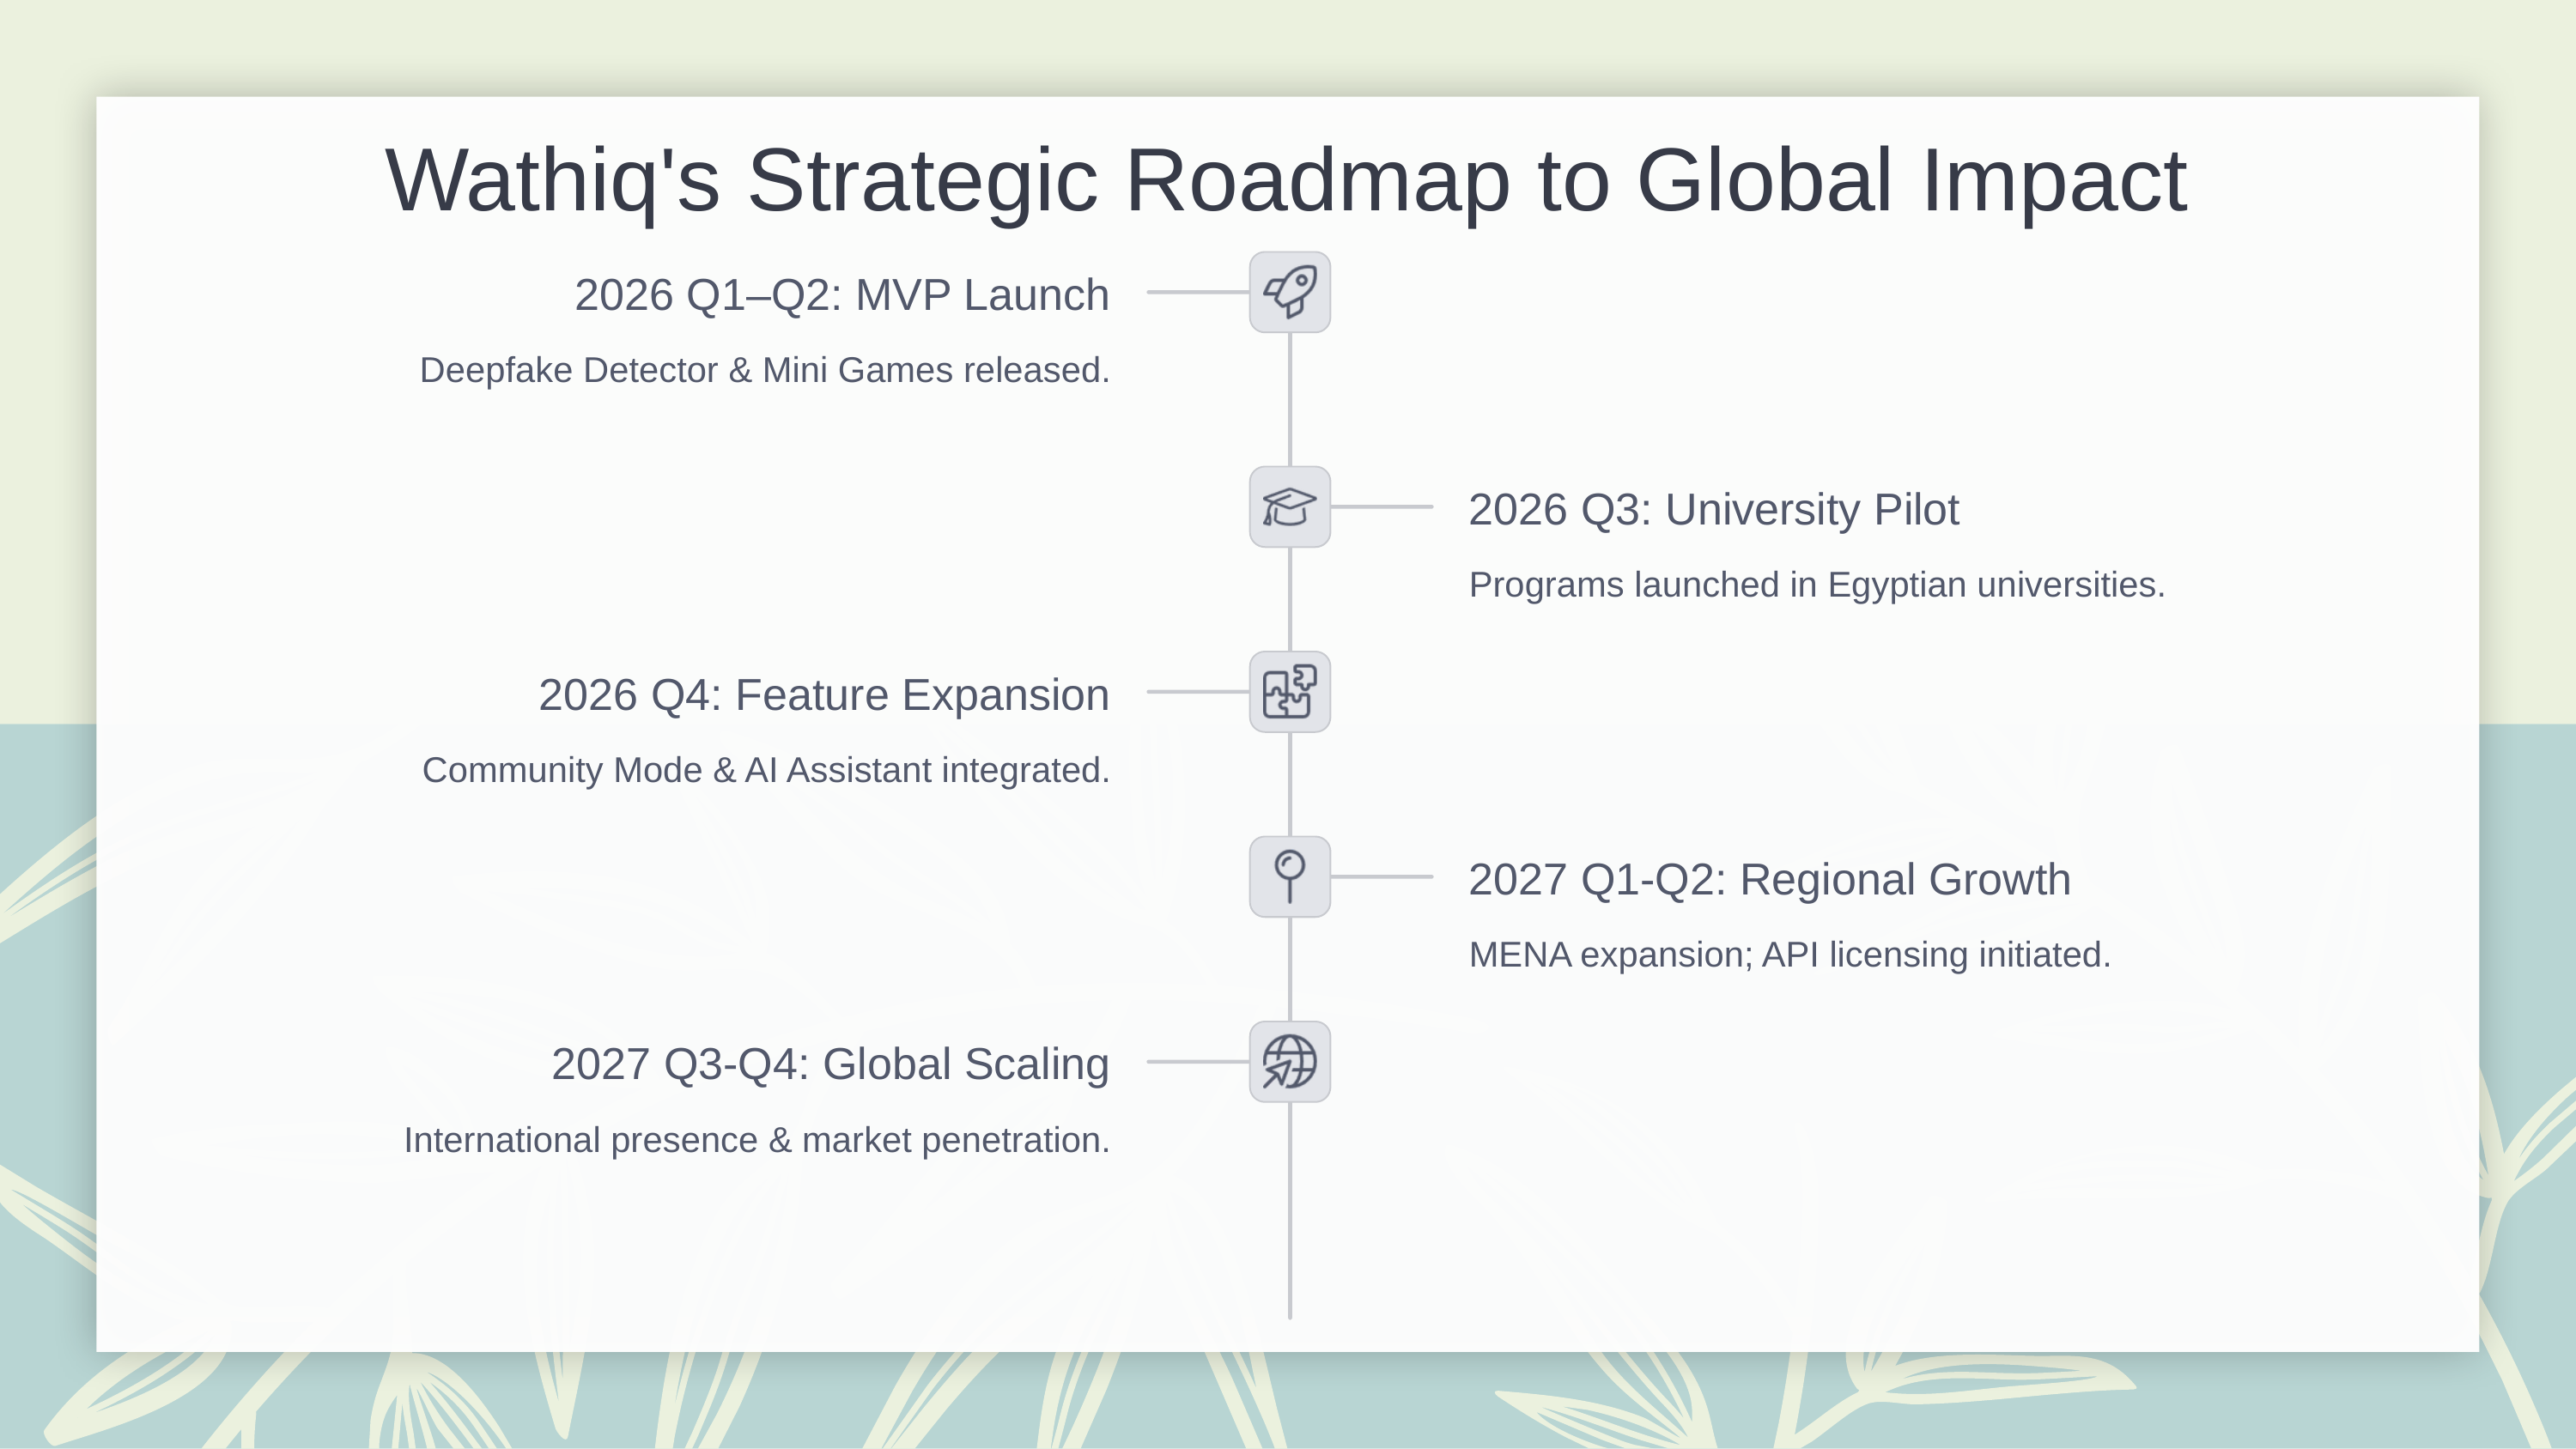

Wathiq's Strategic Roadmap to Global Impact

2026 Q1–Q2: MVP Launch

Deepfake Detector & Mini Games released.

2026 Q3: University Pilot

Programs launched in Egyptian universities.

2026 Q4: Feature Expansion

Community Mode & AI Assistant integrated.

2027 Q1-Q2: Regional Growth

MENA expansion; API licensing initiated.

2027 Q3-Q4: Global Scaling

International presence & market penetration.